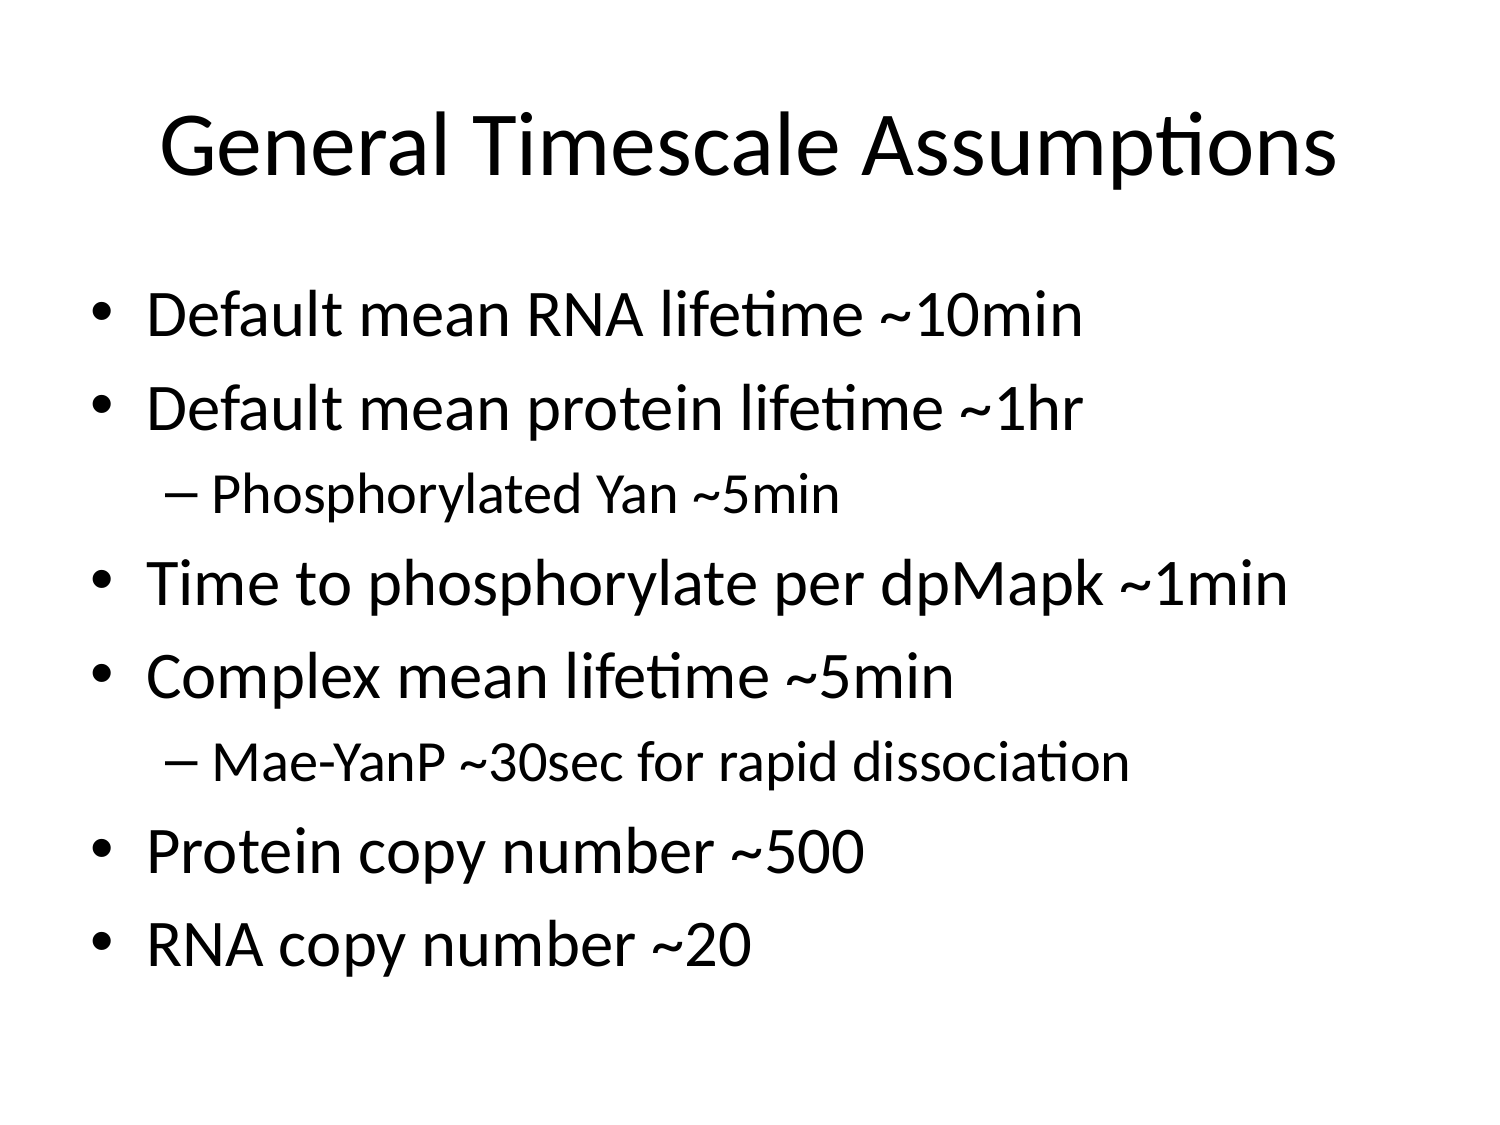

# General Timescale Assumptions
Default mean RNA lifetime ~10min
Default mean protein lifetime ~1hr
Phosphorylated Yan ~5min
Time to phosphorylate per dpMapk ~1min
Complex mean lifetime ~5min
Mae-YanP ~30sec for rapid dissociation
Protein copy number ~500
RNA copy number ~20